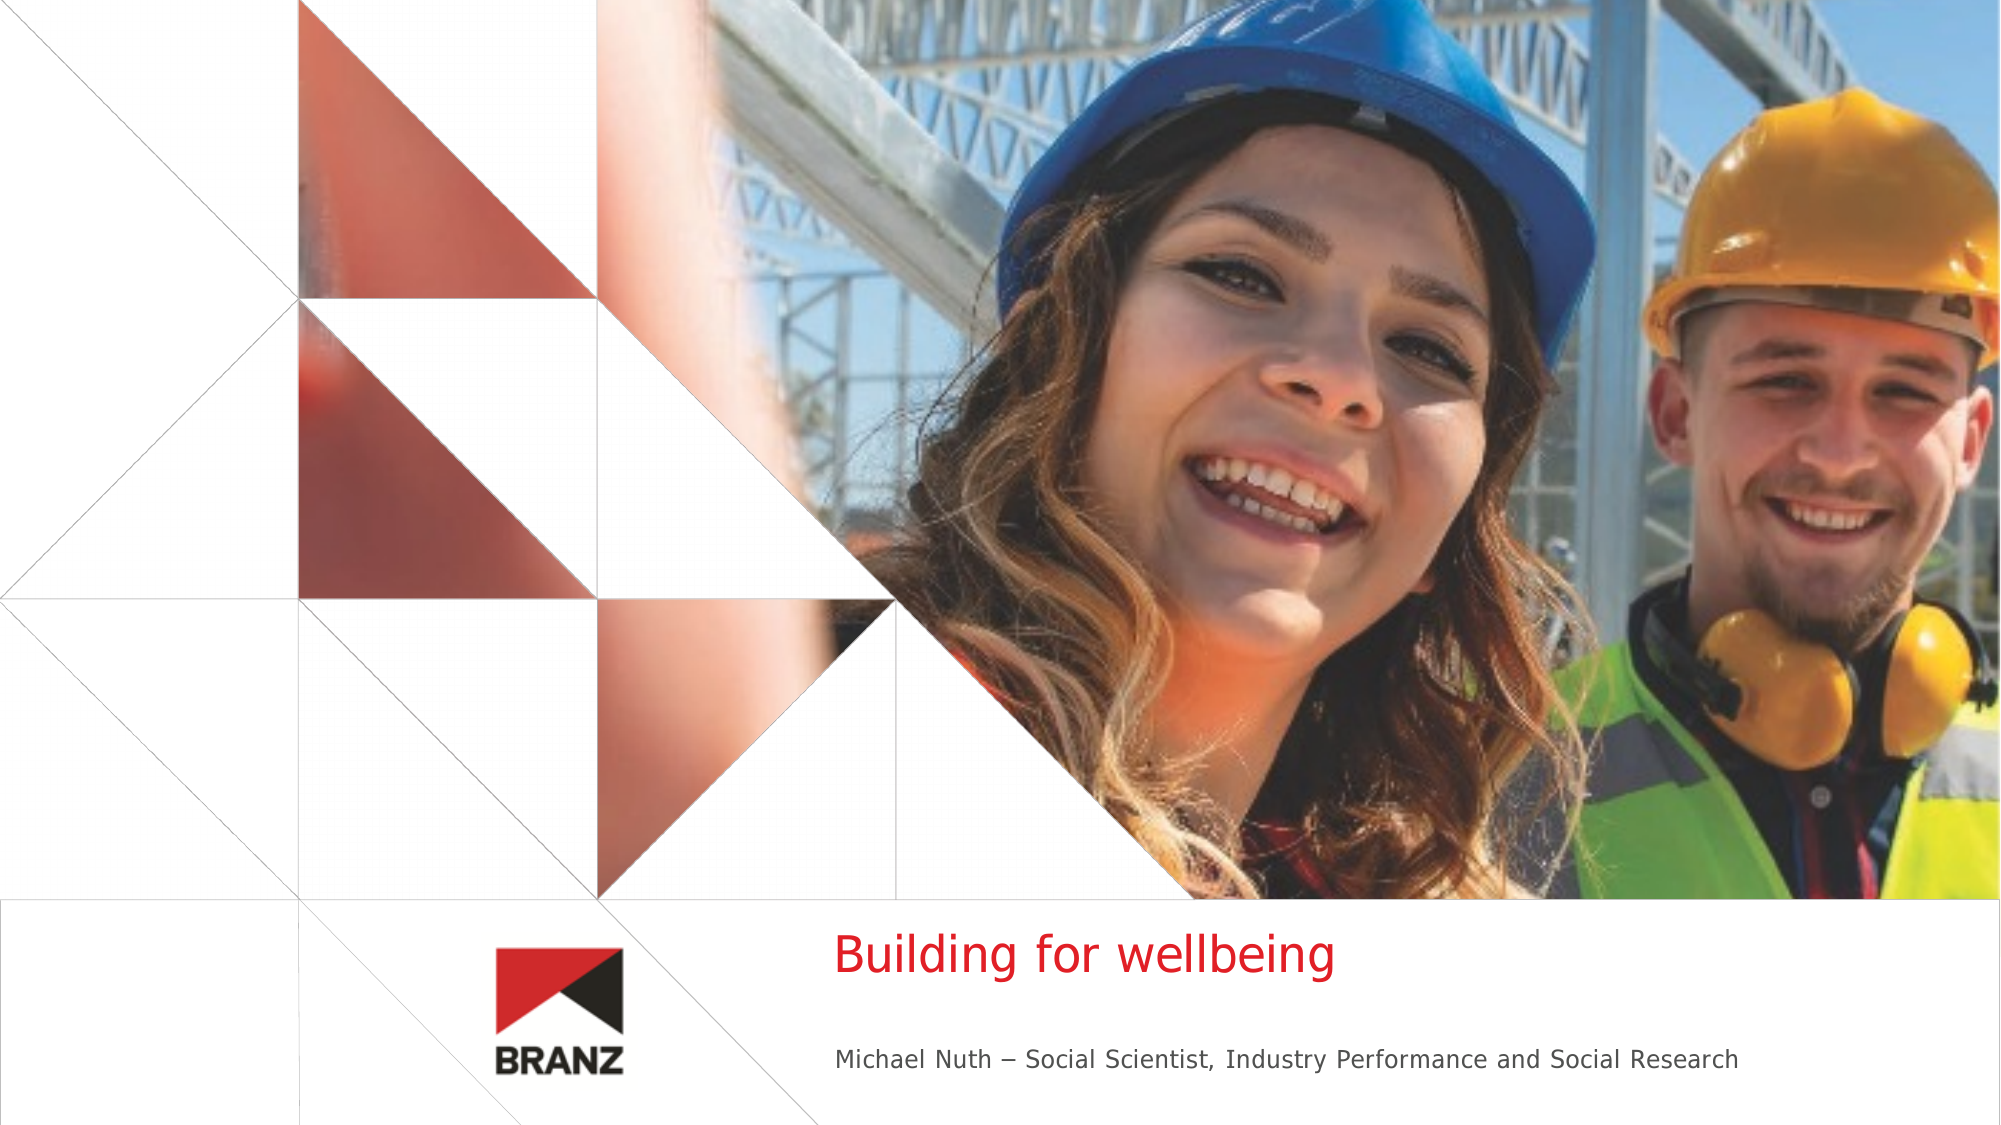

# Building for wellbeing
Michael Nuth – Social Scientist, Industry Performance and Social Research